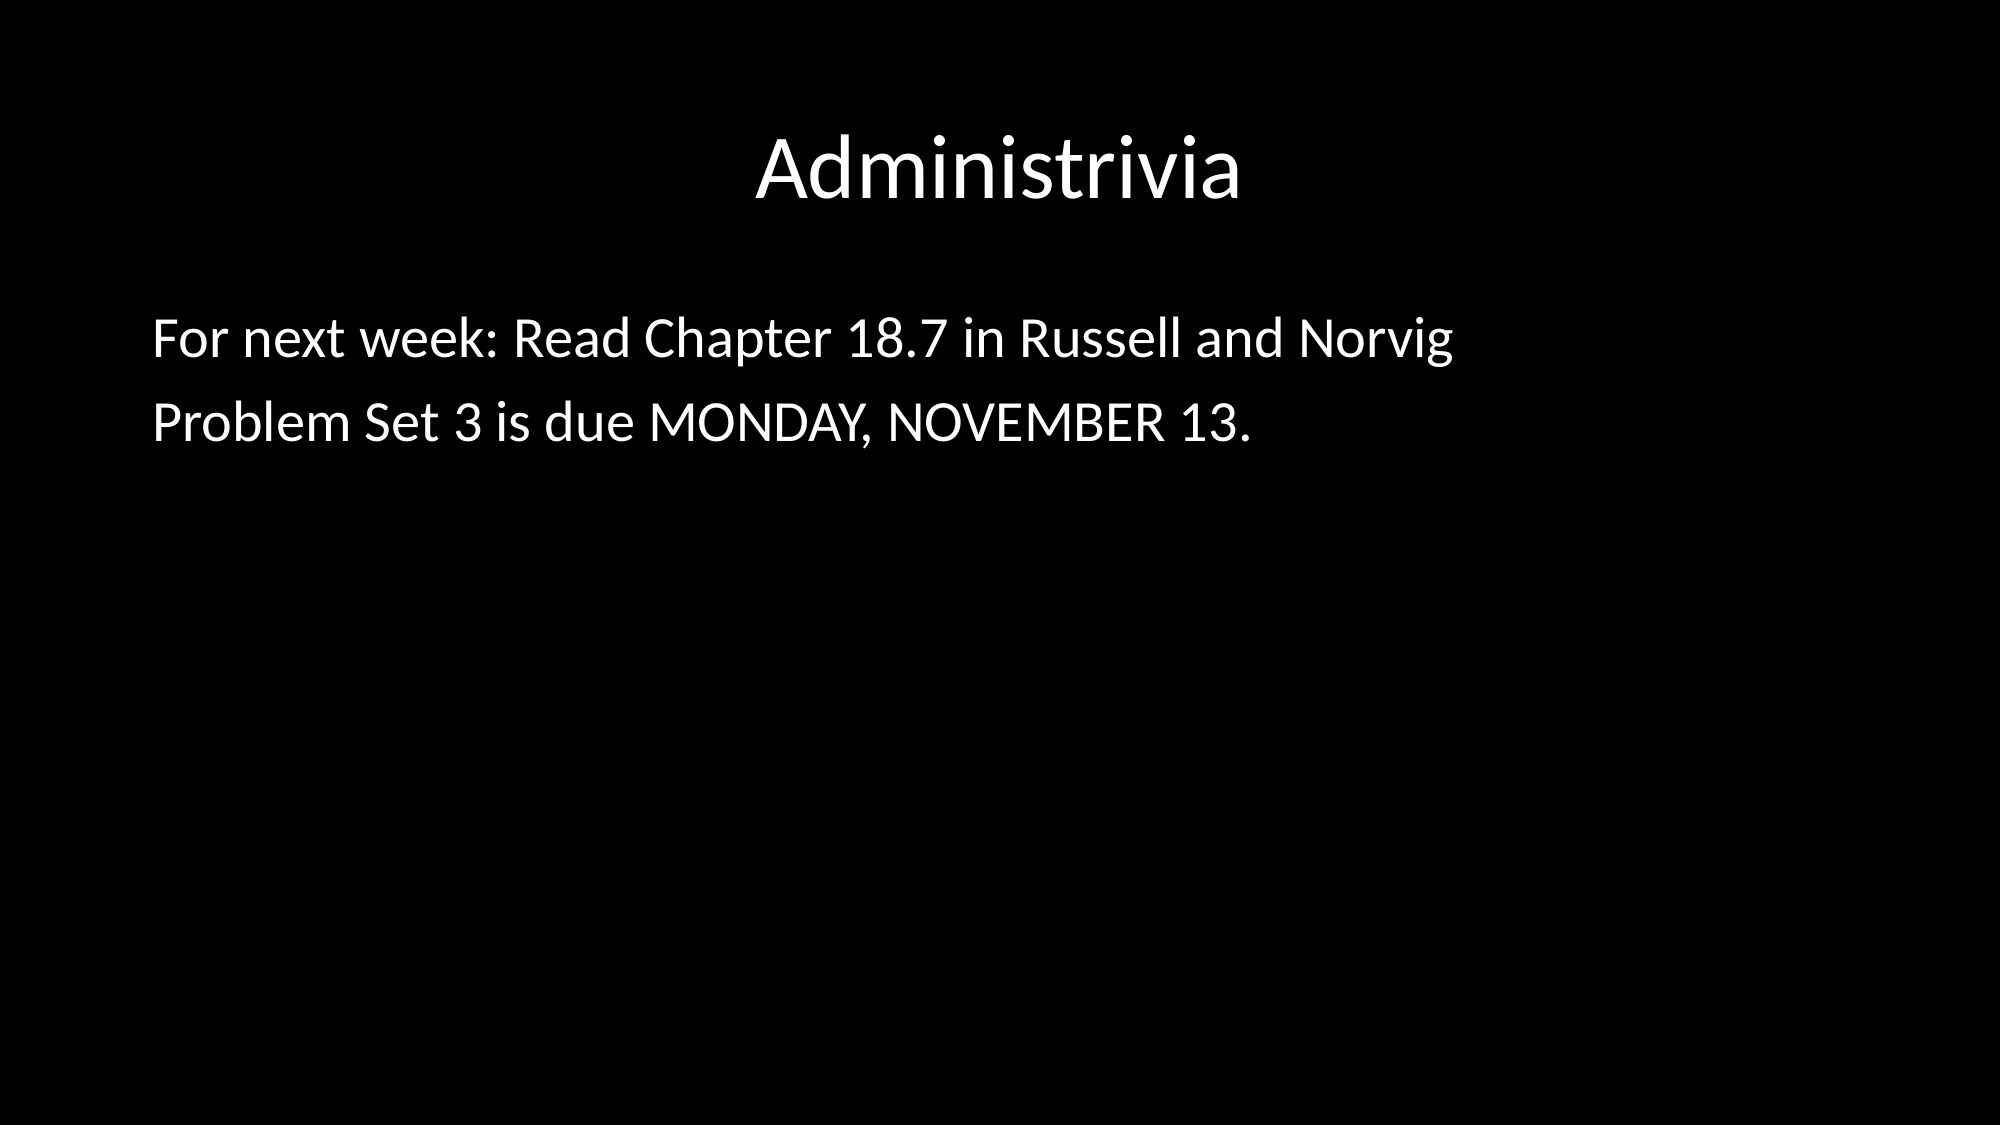

# Administrivia
For next week: Read Chapter 18.7 in Russell and Norvig
Problem Set 3 is due MONDAY, NOVEMBER 13.